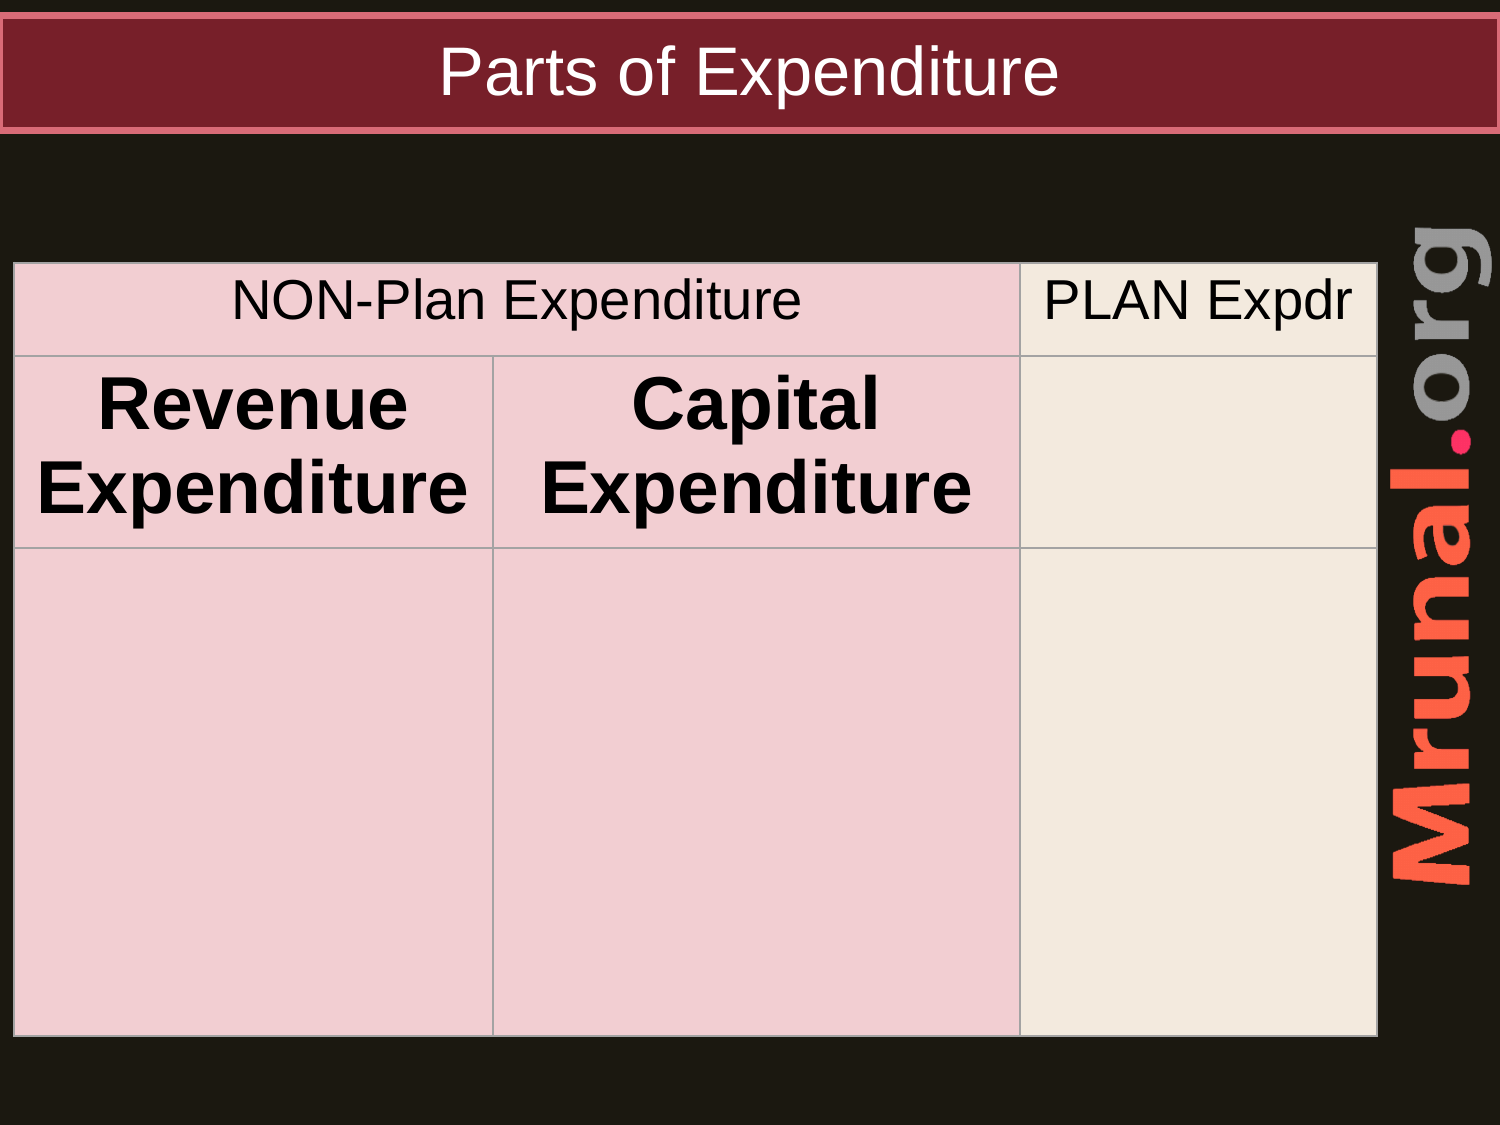

# Parts of Expenditure
| NON-Plan Expenditure |  | PLAN Expdr |
| --- | --- | --- |
| Revenue Expenditure | Capital Expenditure |  |
|  |  |  |